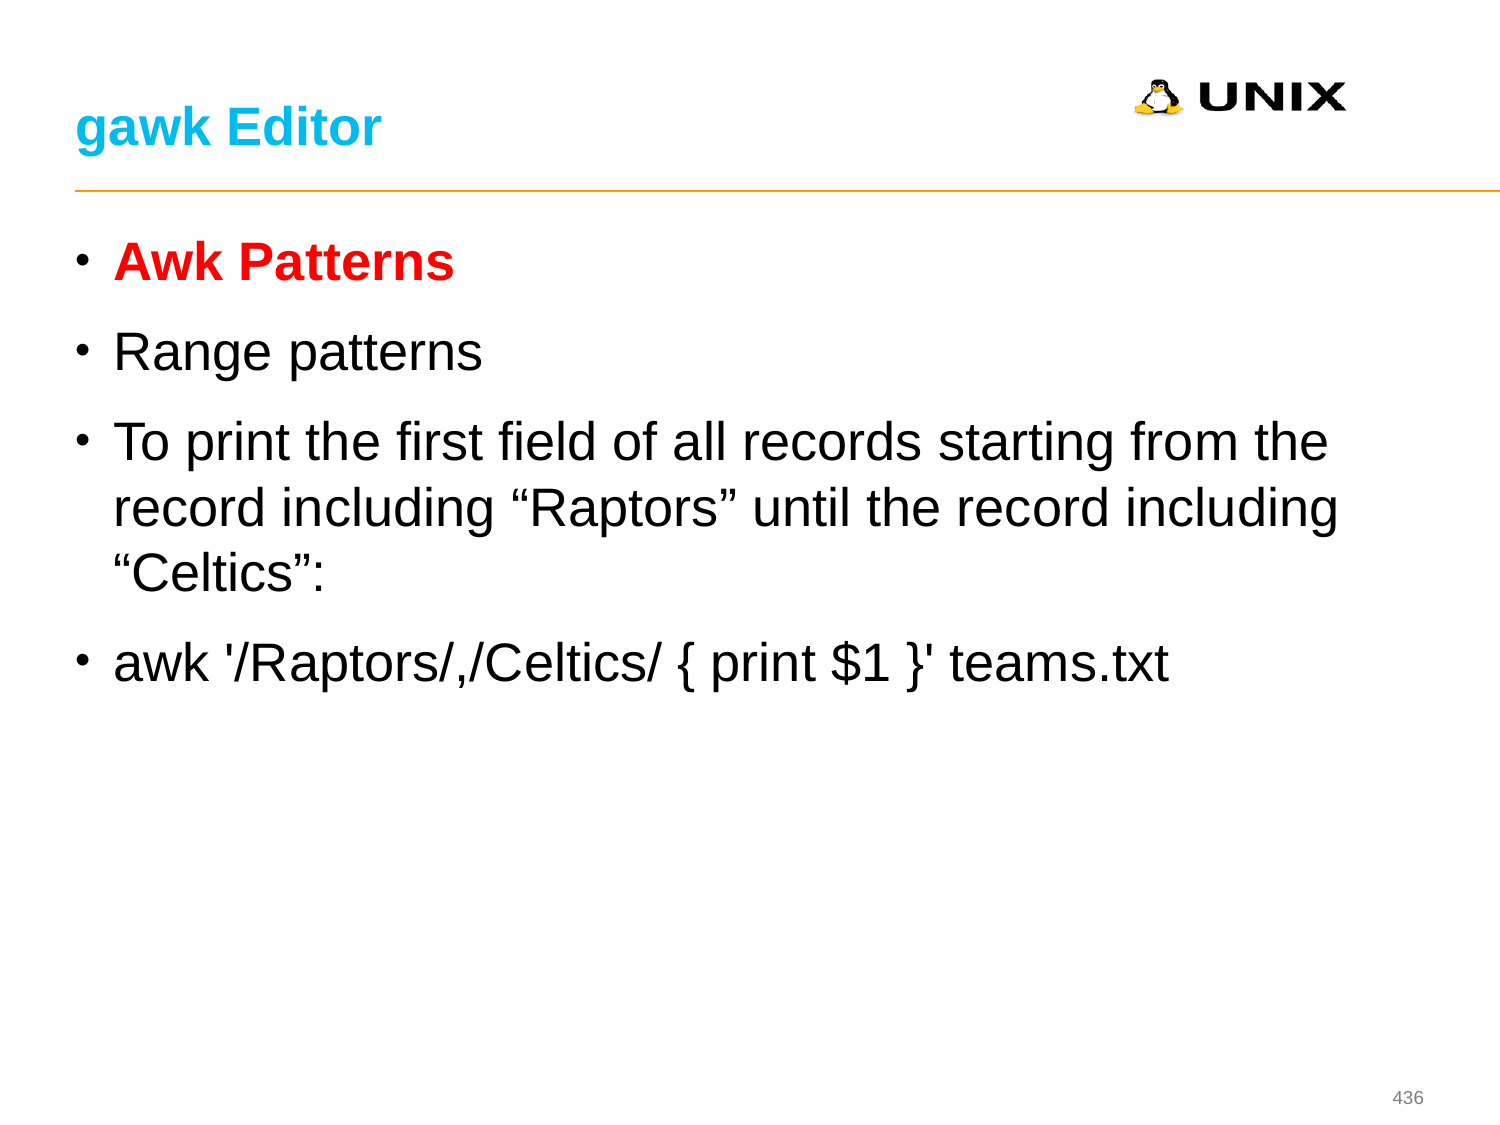

# gawk Editor
Awk Patterns
Range patterns
To print the first field of all records starting from the record including “Raptors” until the record including “Celtics”:
awk '/Raptors/,/Celtics/ { print $1 }' teams.txt